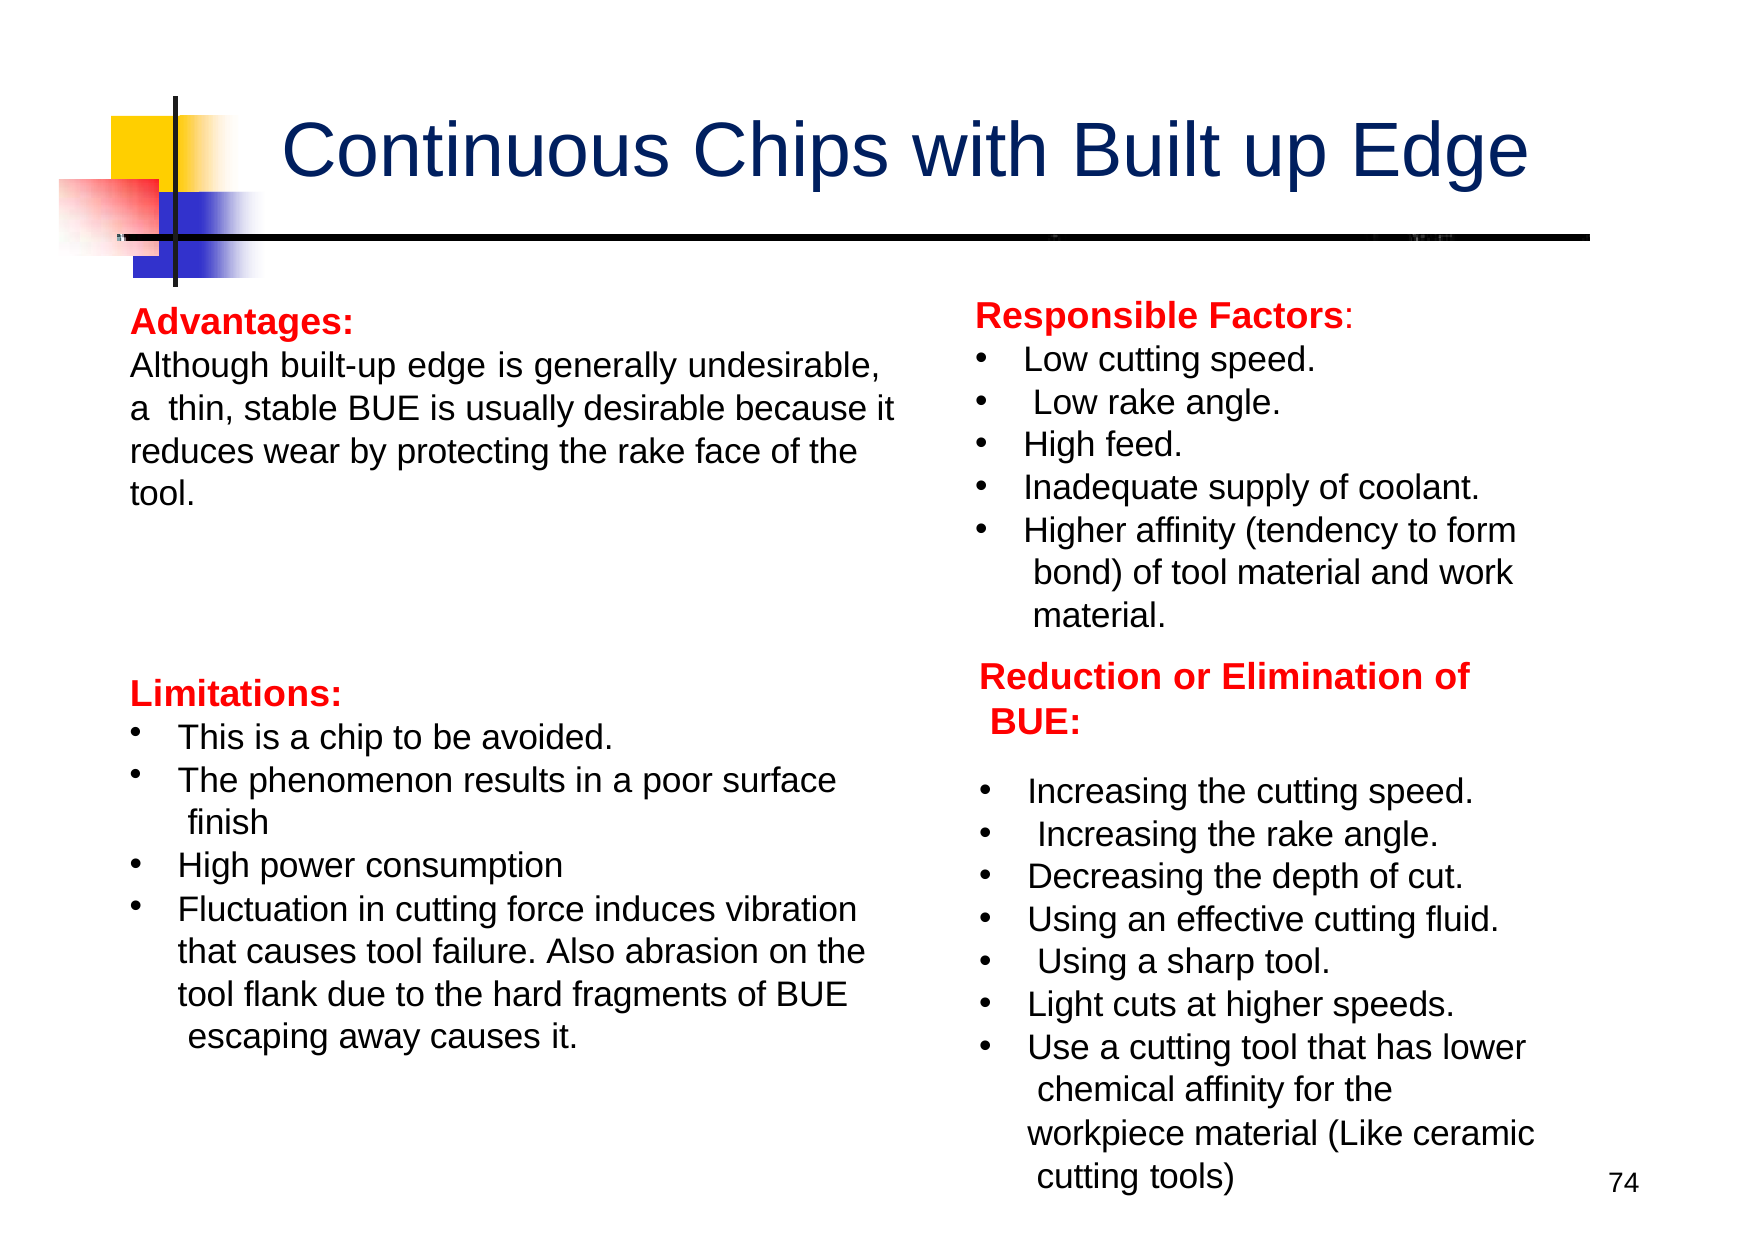

# Continuous Chips with Built up Edge
Responsible Factors:
Advantages:
Although built-up edge is generally undesirable,	a  thin, stable BUE is usually desirable because it  reduces wear by protecting the rake face of the  tool.
•
•
•
•
•
Low cutting speed.  Low rake angle.
High feed.
Inadequate supply of coolant.  Higher affinity (tendency to form  bond) of tool material and work  material.
Reduction or Elimination of  BUE:
Limitations:
This is a chip to be avoided.
The phenomenon results in a poor surface  finish
High power consumption
Fluctuation in cutting force induces vibration  that causes tool failure. Also abrasion on the
tool flank due to the hard fragments of BUE  escaping away causes it.
•
•
•
•
•
•
•
Increasing the cutting speed.  Increasing the rake angle.
Decreasing the depth of cut.  Using an effective cutting fluid.  Using a sharp tool.
Light cuts at higher speeds.  Use a cutting tool that has lower  chemical affinity for the
workpiece material (Like ceramic  cutting tools)
•
•
74